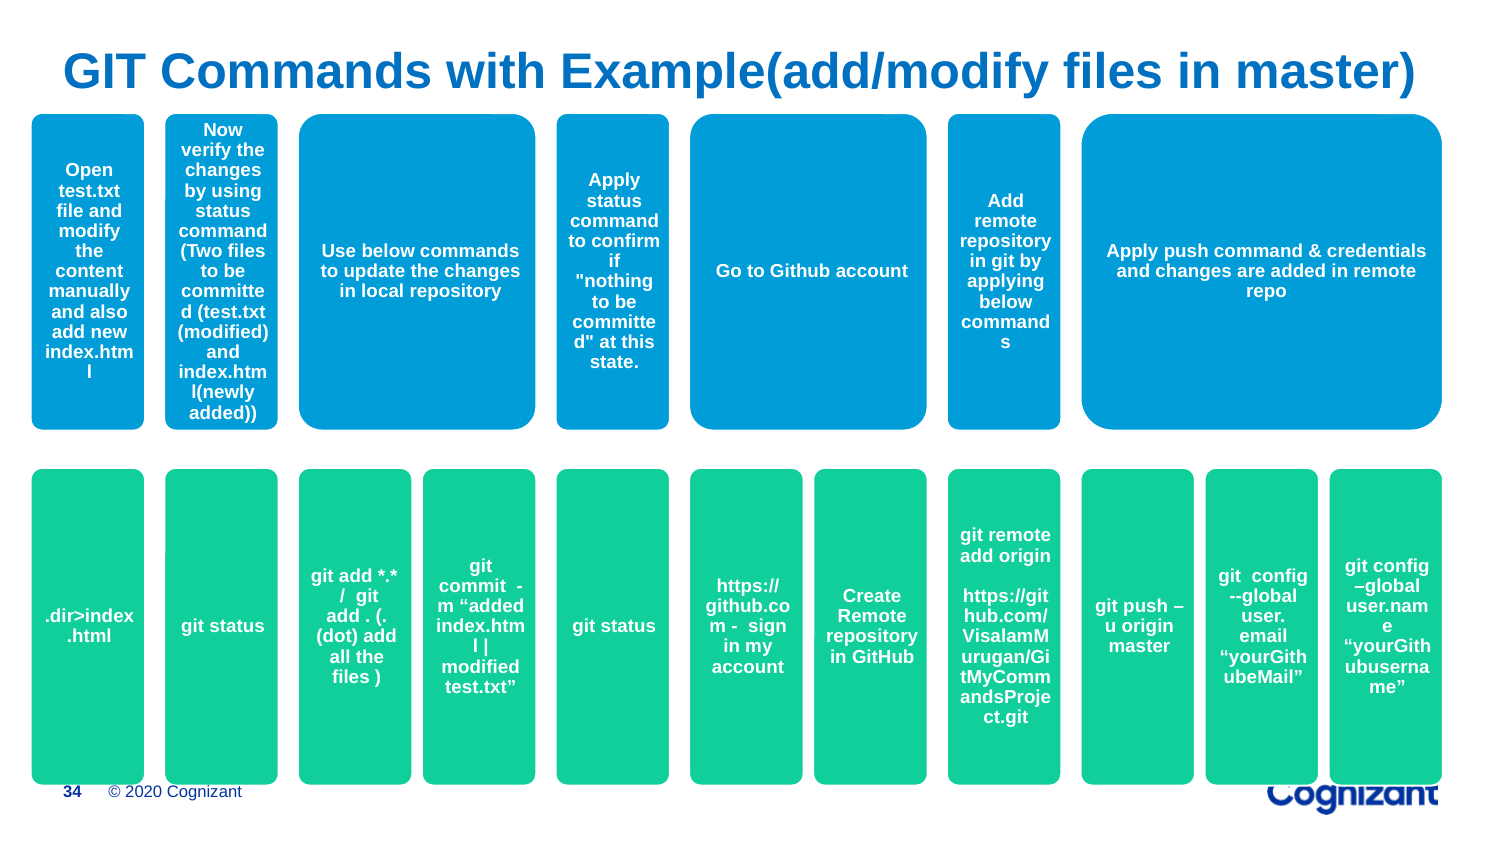

# GIT Commands with Example(add/modify files in master)
Open test.txt file and modify the content manually and also add new index.html
.dir>index.html
Now verify the changes by using status command(Two files to be committed (test.txt (modified) and index.html(newly added))
git status
Use below commands to update the changes in local repository
git add *.*   /  git add . (. (dot) add all the files )
git commit  - m “added index.html | modified test.txt”
Apply status command to confirm if "nothing to be committed" at this state.
git status
Go to Github account
https://github.com -  sign in my account
Create Remote repository in GitHub
Add remote repository in git by applying below commands
git remote add origin  https://github.com/VisalamMurugan/GitMyCommandsProject.git
Apply push command & credentials and changes are added in remote repo
git push –u origin master
git  config --global user. email “yourGithubeMail”
git config –global user.name “yourGithubusername”
© 2020 Cognizant
34